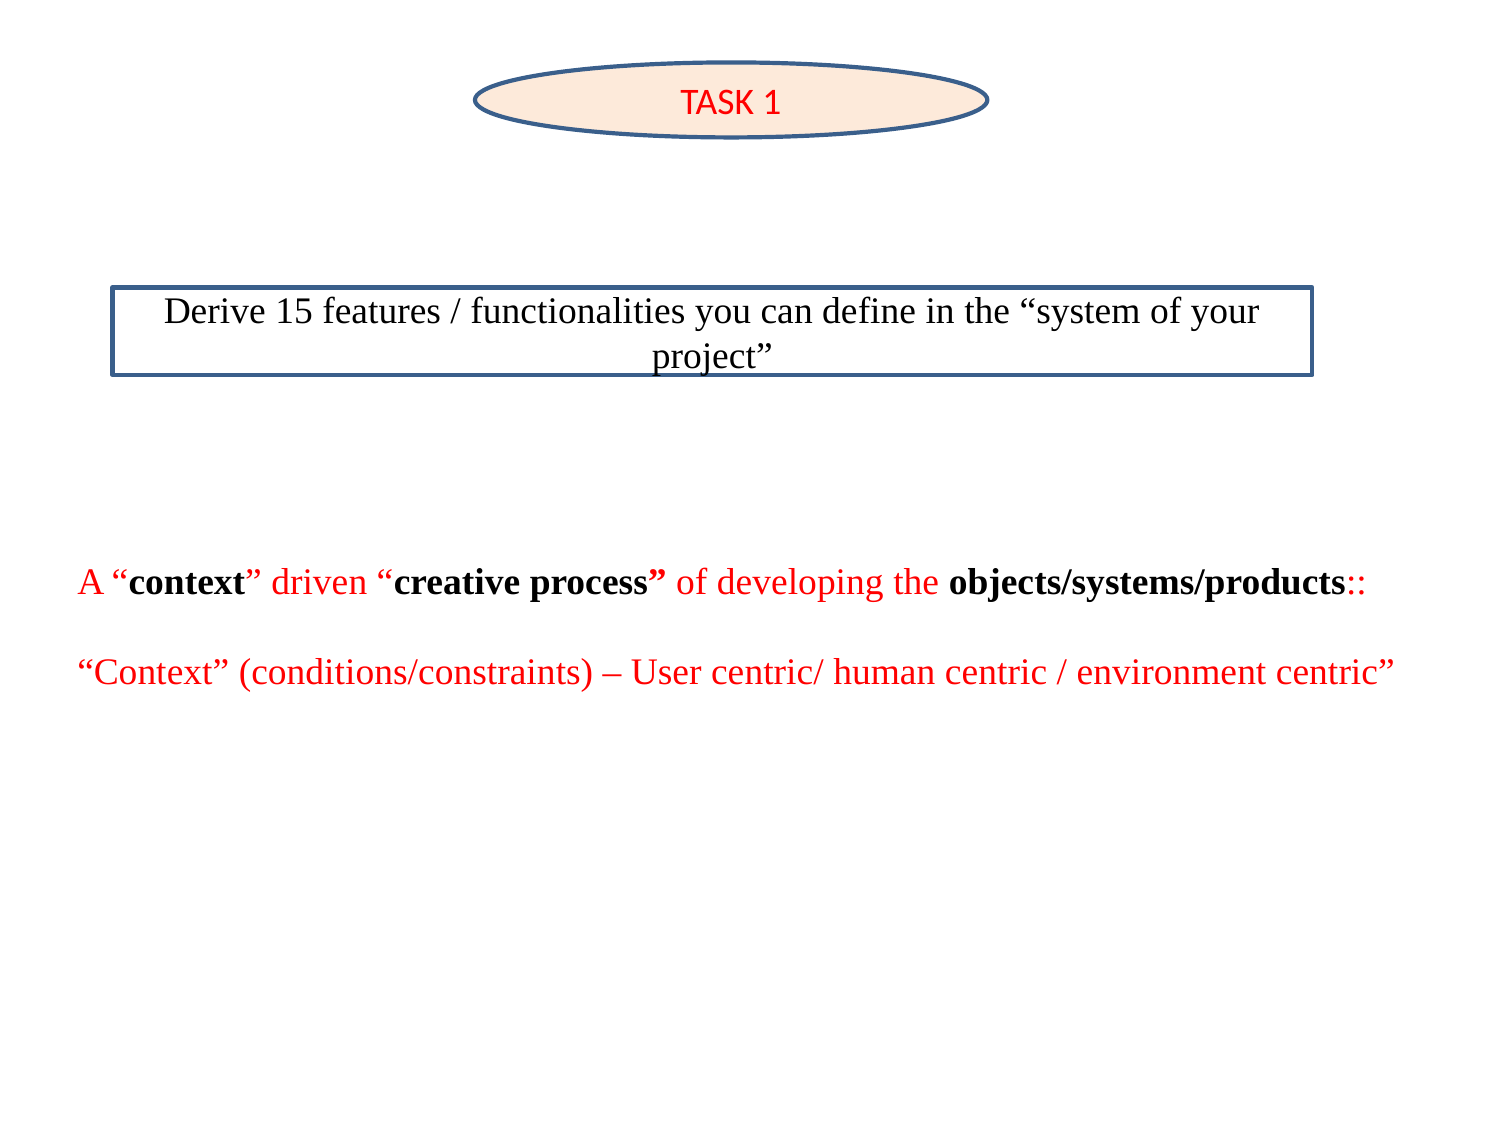

TASK 1
Derive 15 features / functionalities you can define in the “system of your project”
A “context” driven “creative process” of developing the objects/systems/products::

“Context” (conditions/constraints) – User centric/ human centric / environment centric”